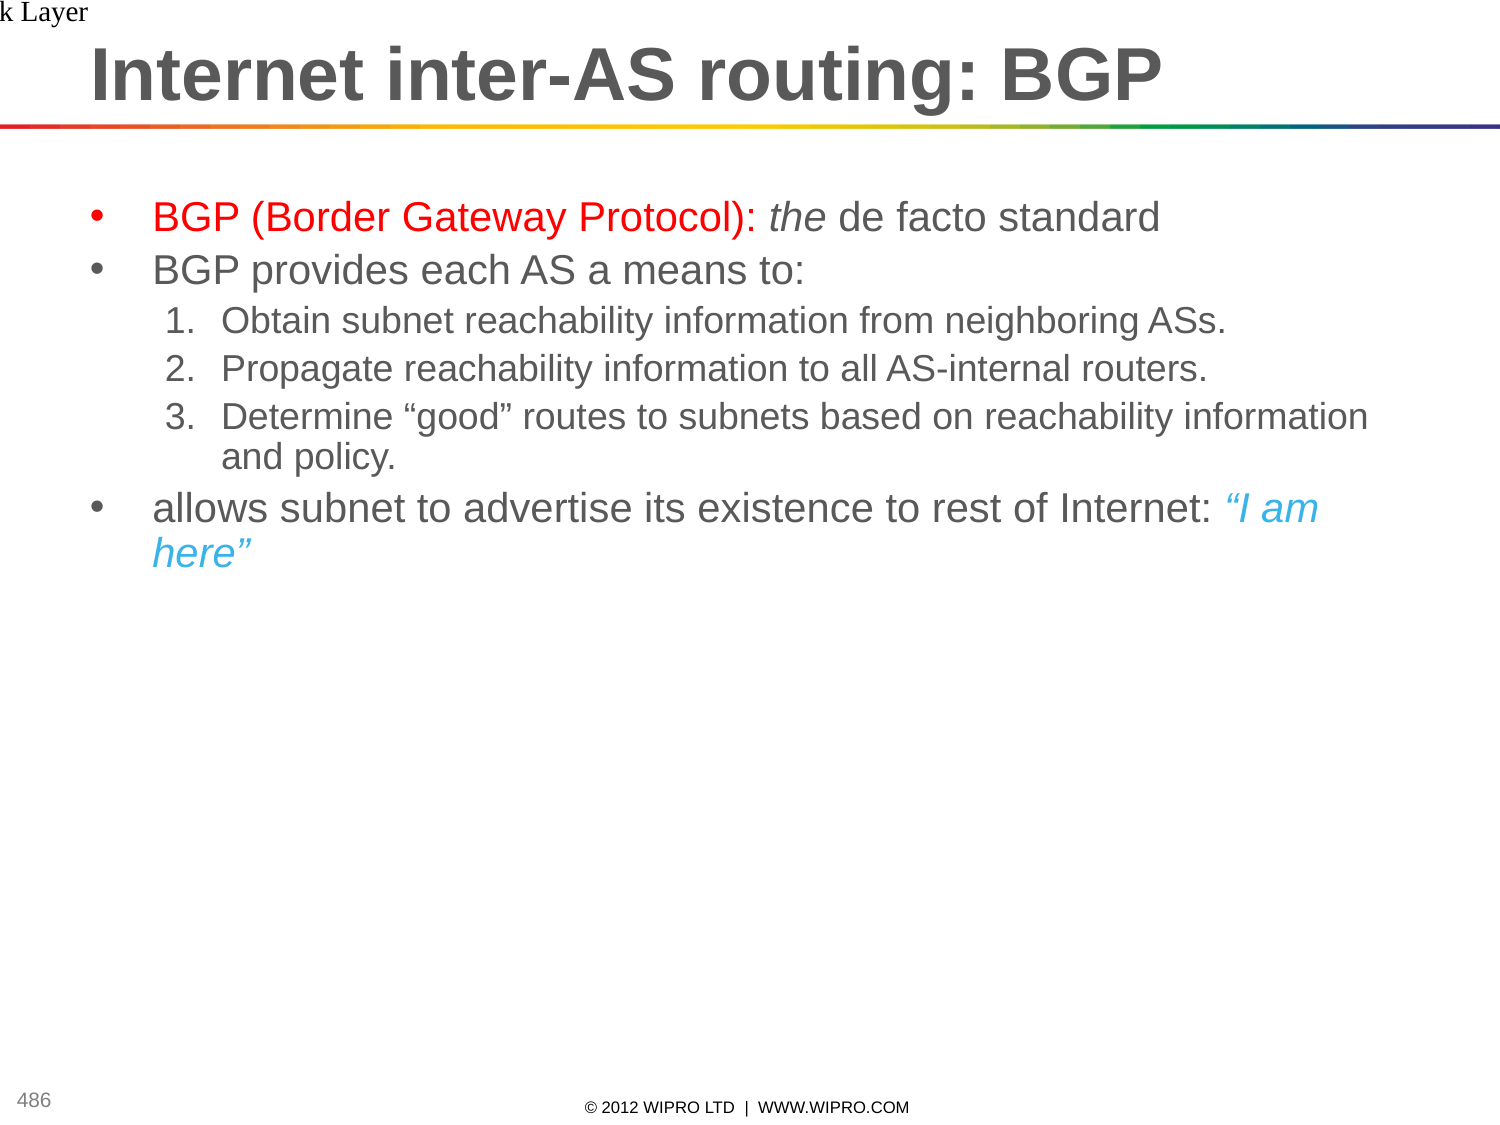

Network Layer
4-486
# Internet inter-AS routing: BGP
BGP (Border Gateway Protocol): the de facto standard
BGP provides each AS a means to:
Obtain subnet reachability information from neighboring ASs.
Propagate reachability information to all AS-internal routers.
Determine “good” routes to subnets based on reachability information and policy.
allows subnet to advertise its existence to rest of Internet: “I am here”